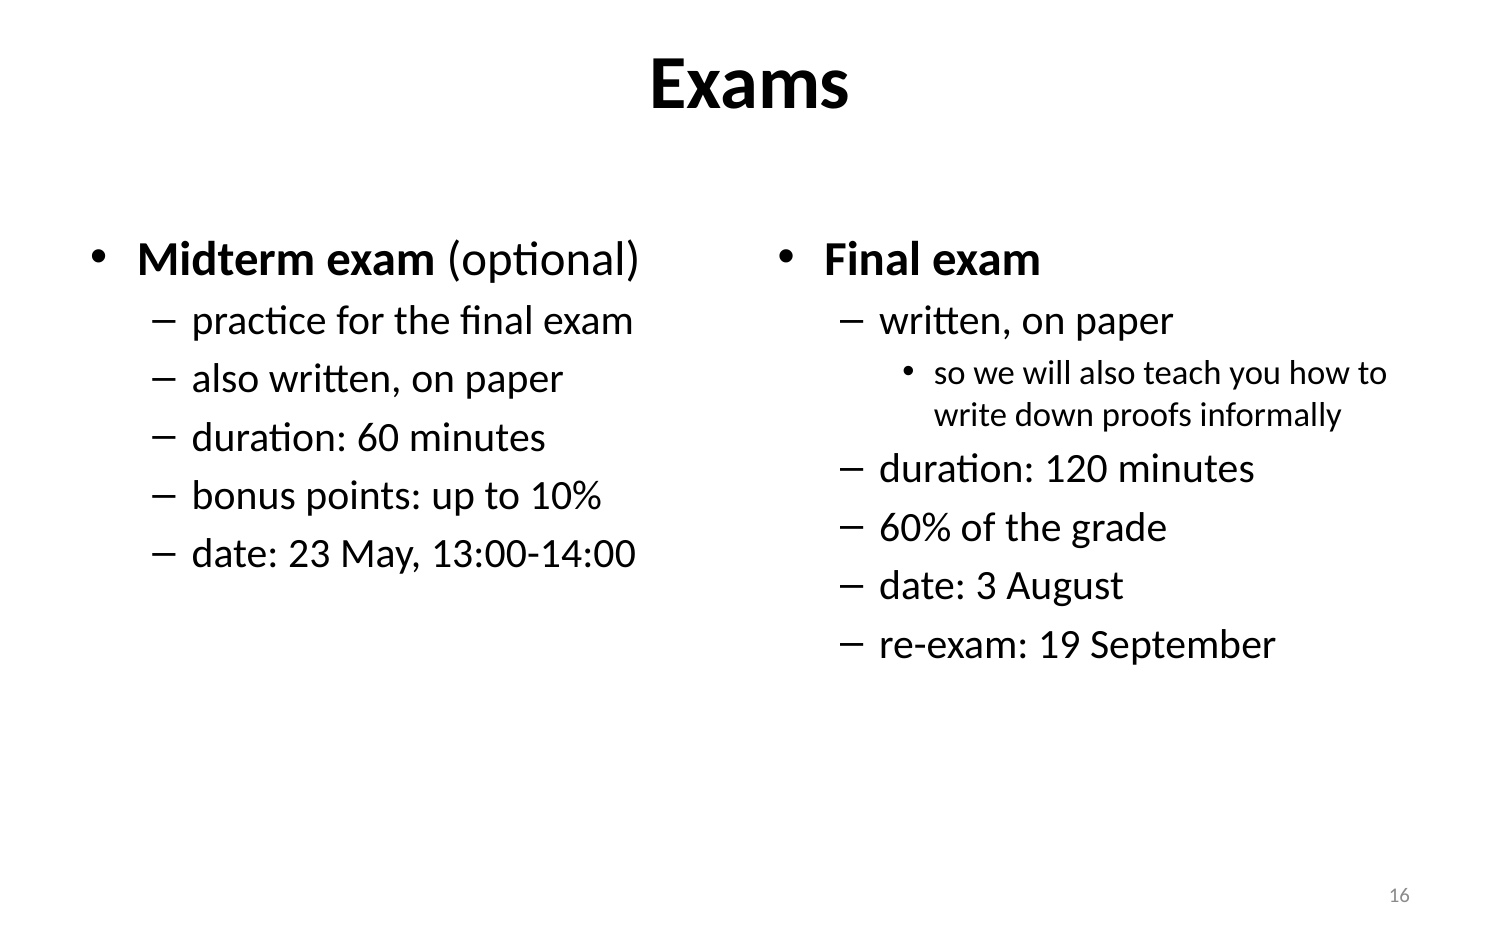

# Exams
Midterm exam (optional)
practice for the final exam
also written, on paper
duration: 60 minutes
bonus points: up to 10%
date: 23 May, 13:00-14:00

Final exam
written, on paper
so we will also teach you how to
write down proofs informally
duration: 120 minutes
60% of the grade
date: 3 August
re-exam: 19 September

16